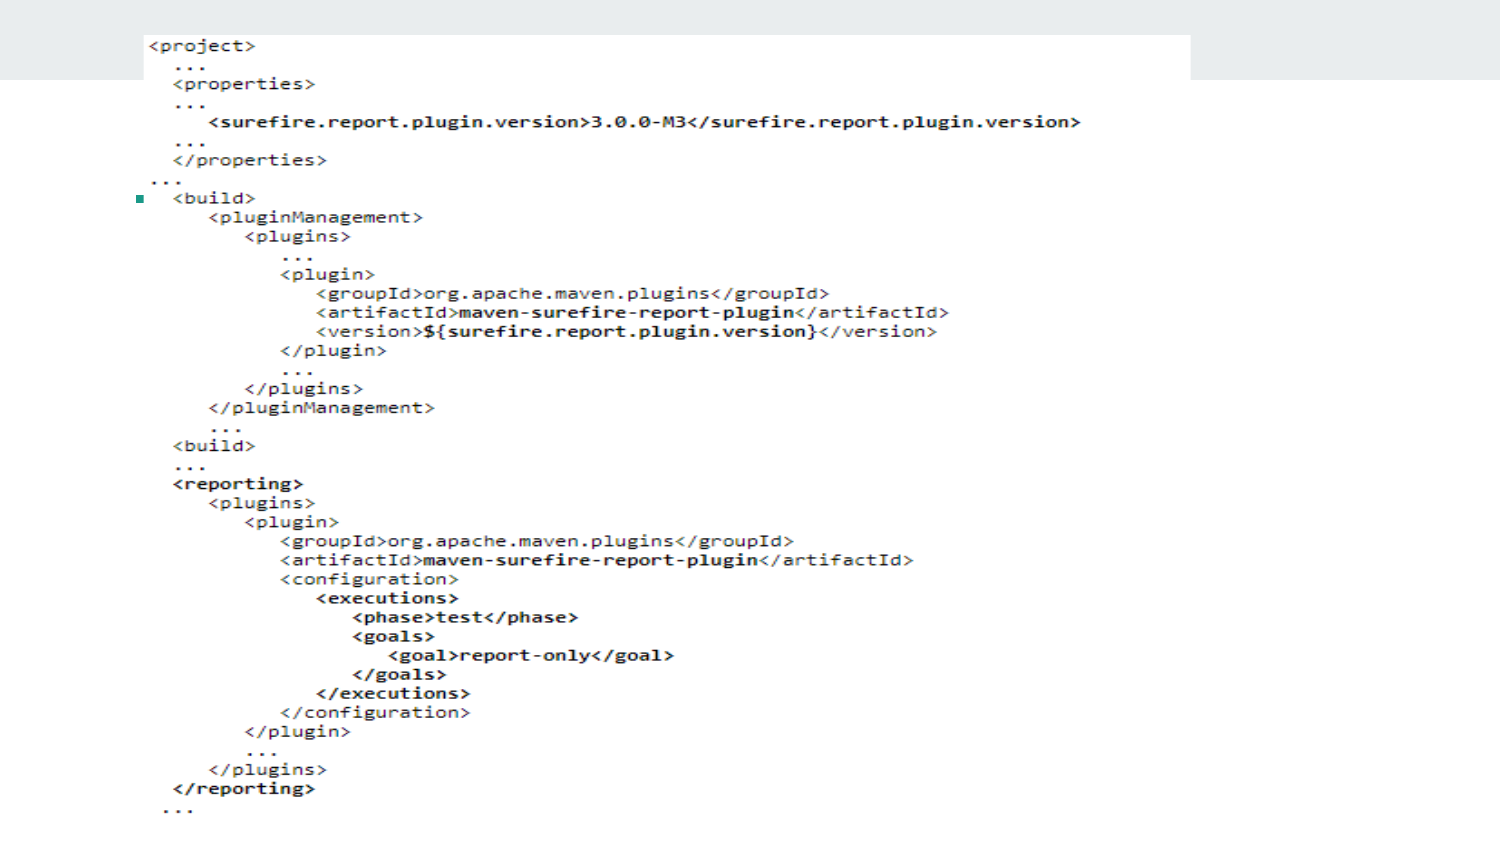

Rapports sur les tests du
projet

USINE LOGICIELLE - © DAVID PLANTROU - 2019
483